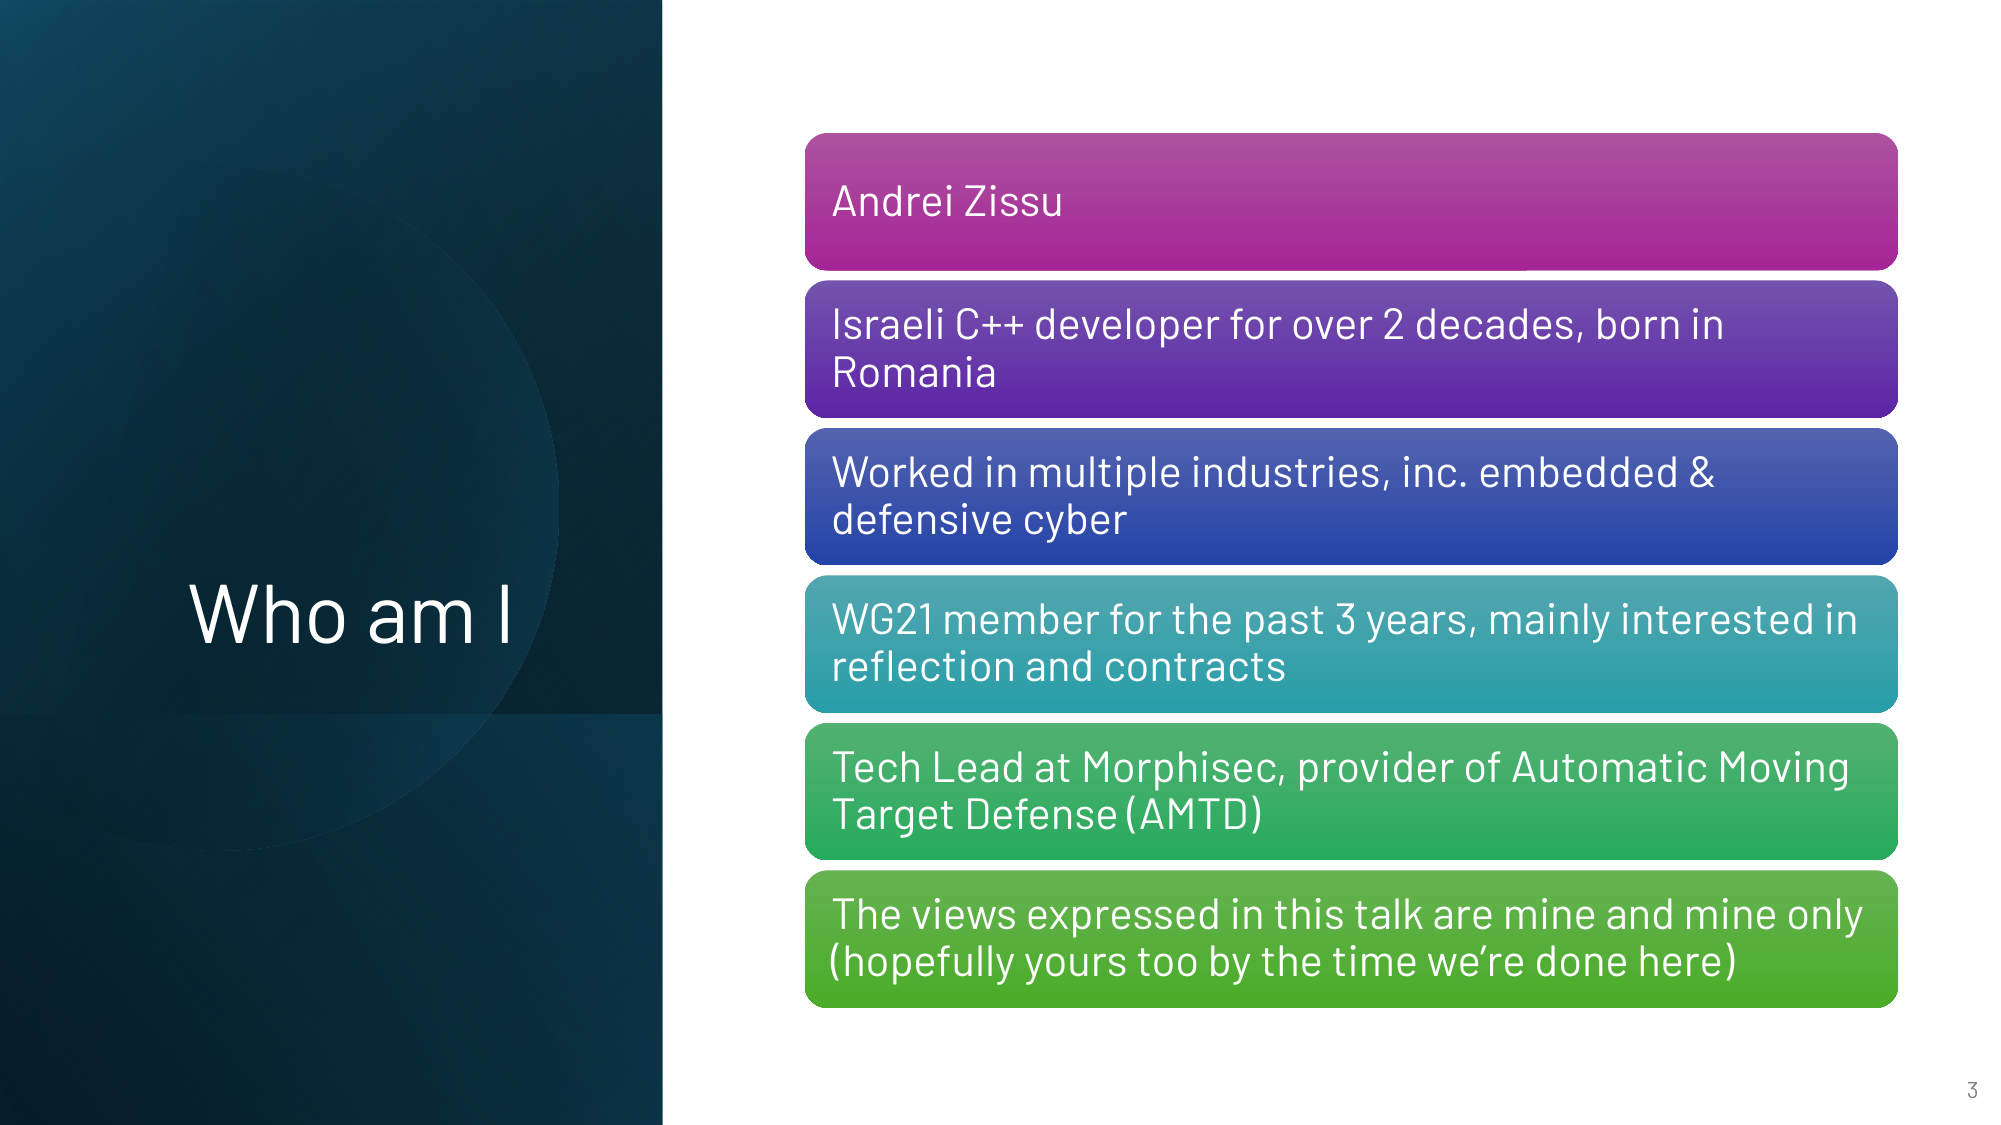

Andrei Zissu
Israeli C++ developer for over 2 decades, born in Romania
Worked in multiple industries, inc. embedded & defensive cyber
WG21 member for the past 3 years, mainly interested in reflection and contracts
Tech Lead at Morphisec, provider of Automatic Moving Target Defense (AMTD)
The views expressed in this talk are mine and mine only (hopefully yours too by the time we’re done here)

# Who am I

3